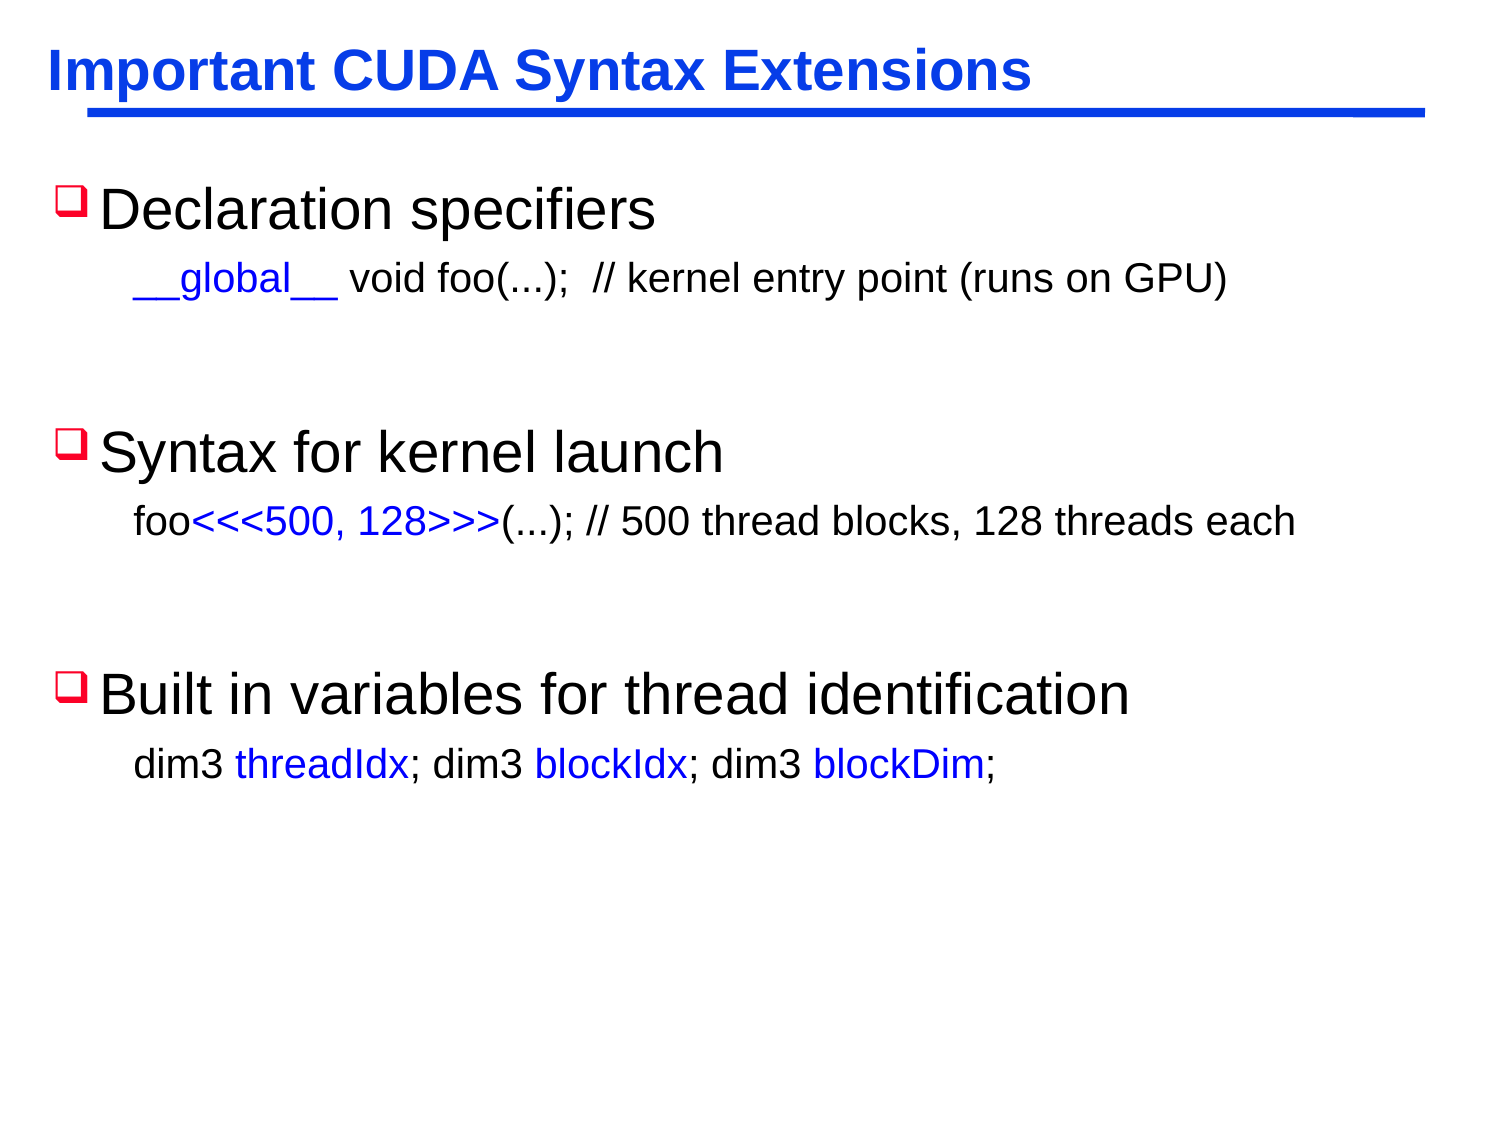

# Important CUDA Syntax Extensions
Declaration specifiers
__global__ void foo(...);  // kernel entry point (runs on GPU)

Syntax for kernel launch
foo<<<500, 128>>>(...); // 500 thread blocks, 128 threads each

Built in variables for thread identification
dim3 threadIdx; dim3 blockIdx; dim3 blockDim;